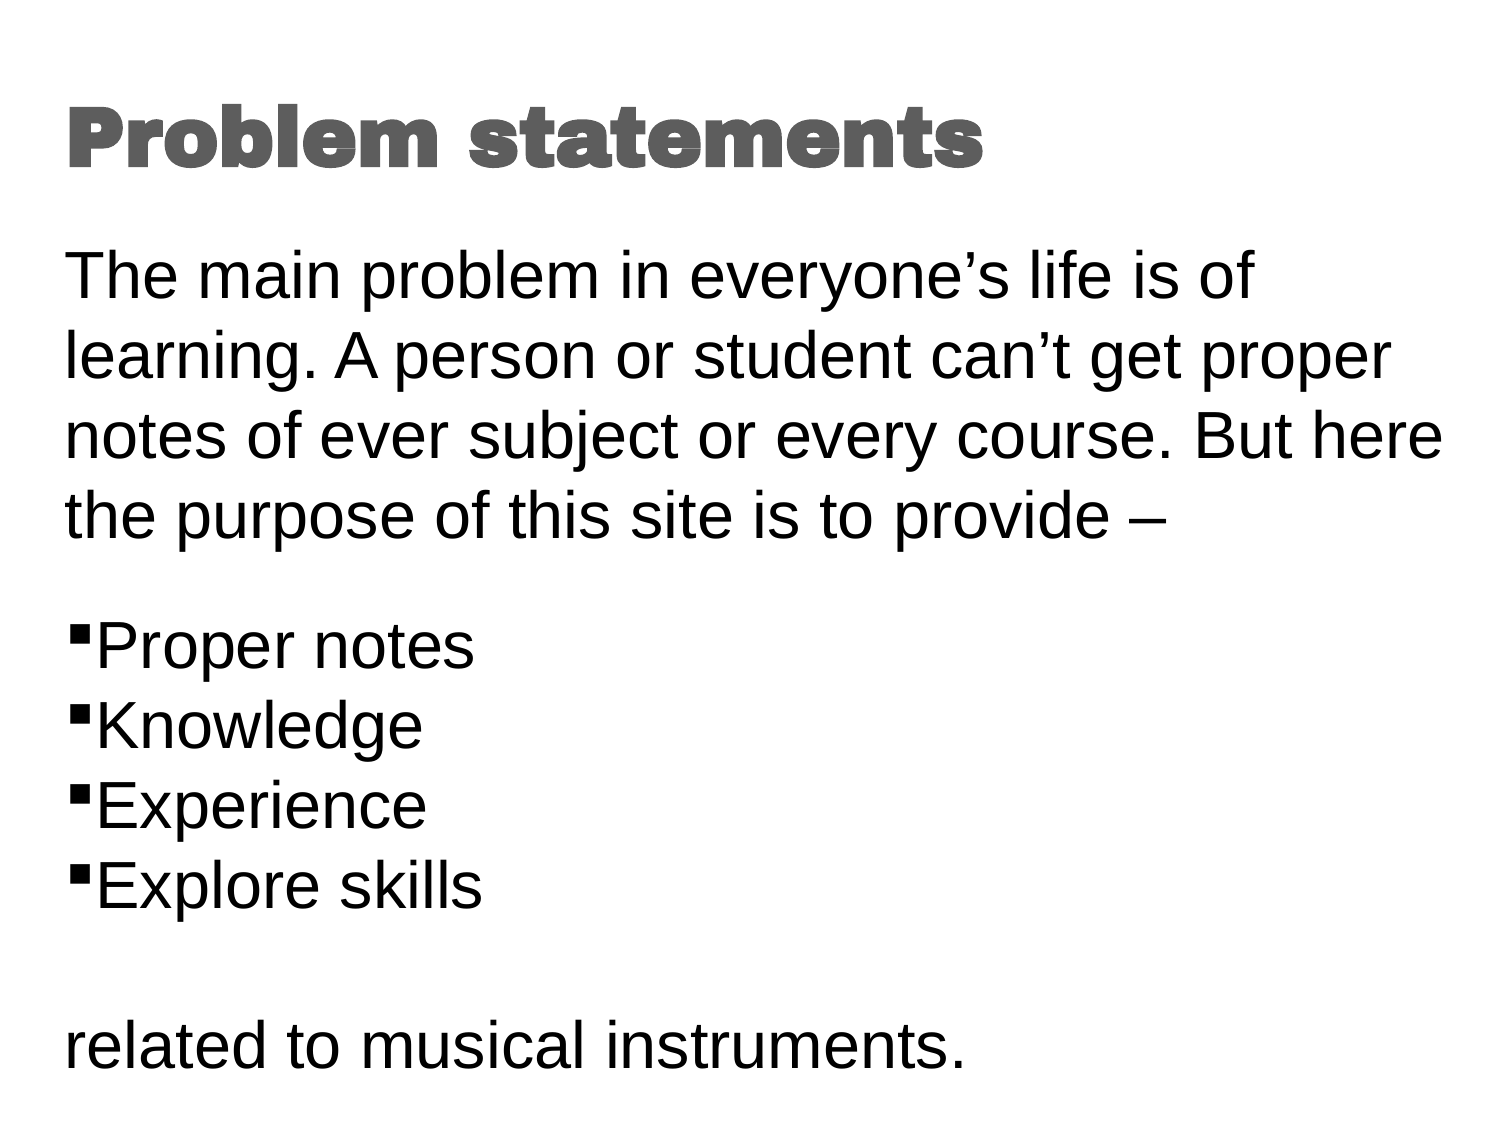

MUSICANO
Problem statements

The main problem in everyone’s life is of learning. A person or student can’t get proper notes of ever subject or every course. But here the purpose of this site is to provide –

Proper notes
Knowledge
Experience
Explore skills

related to musical instruments.
#